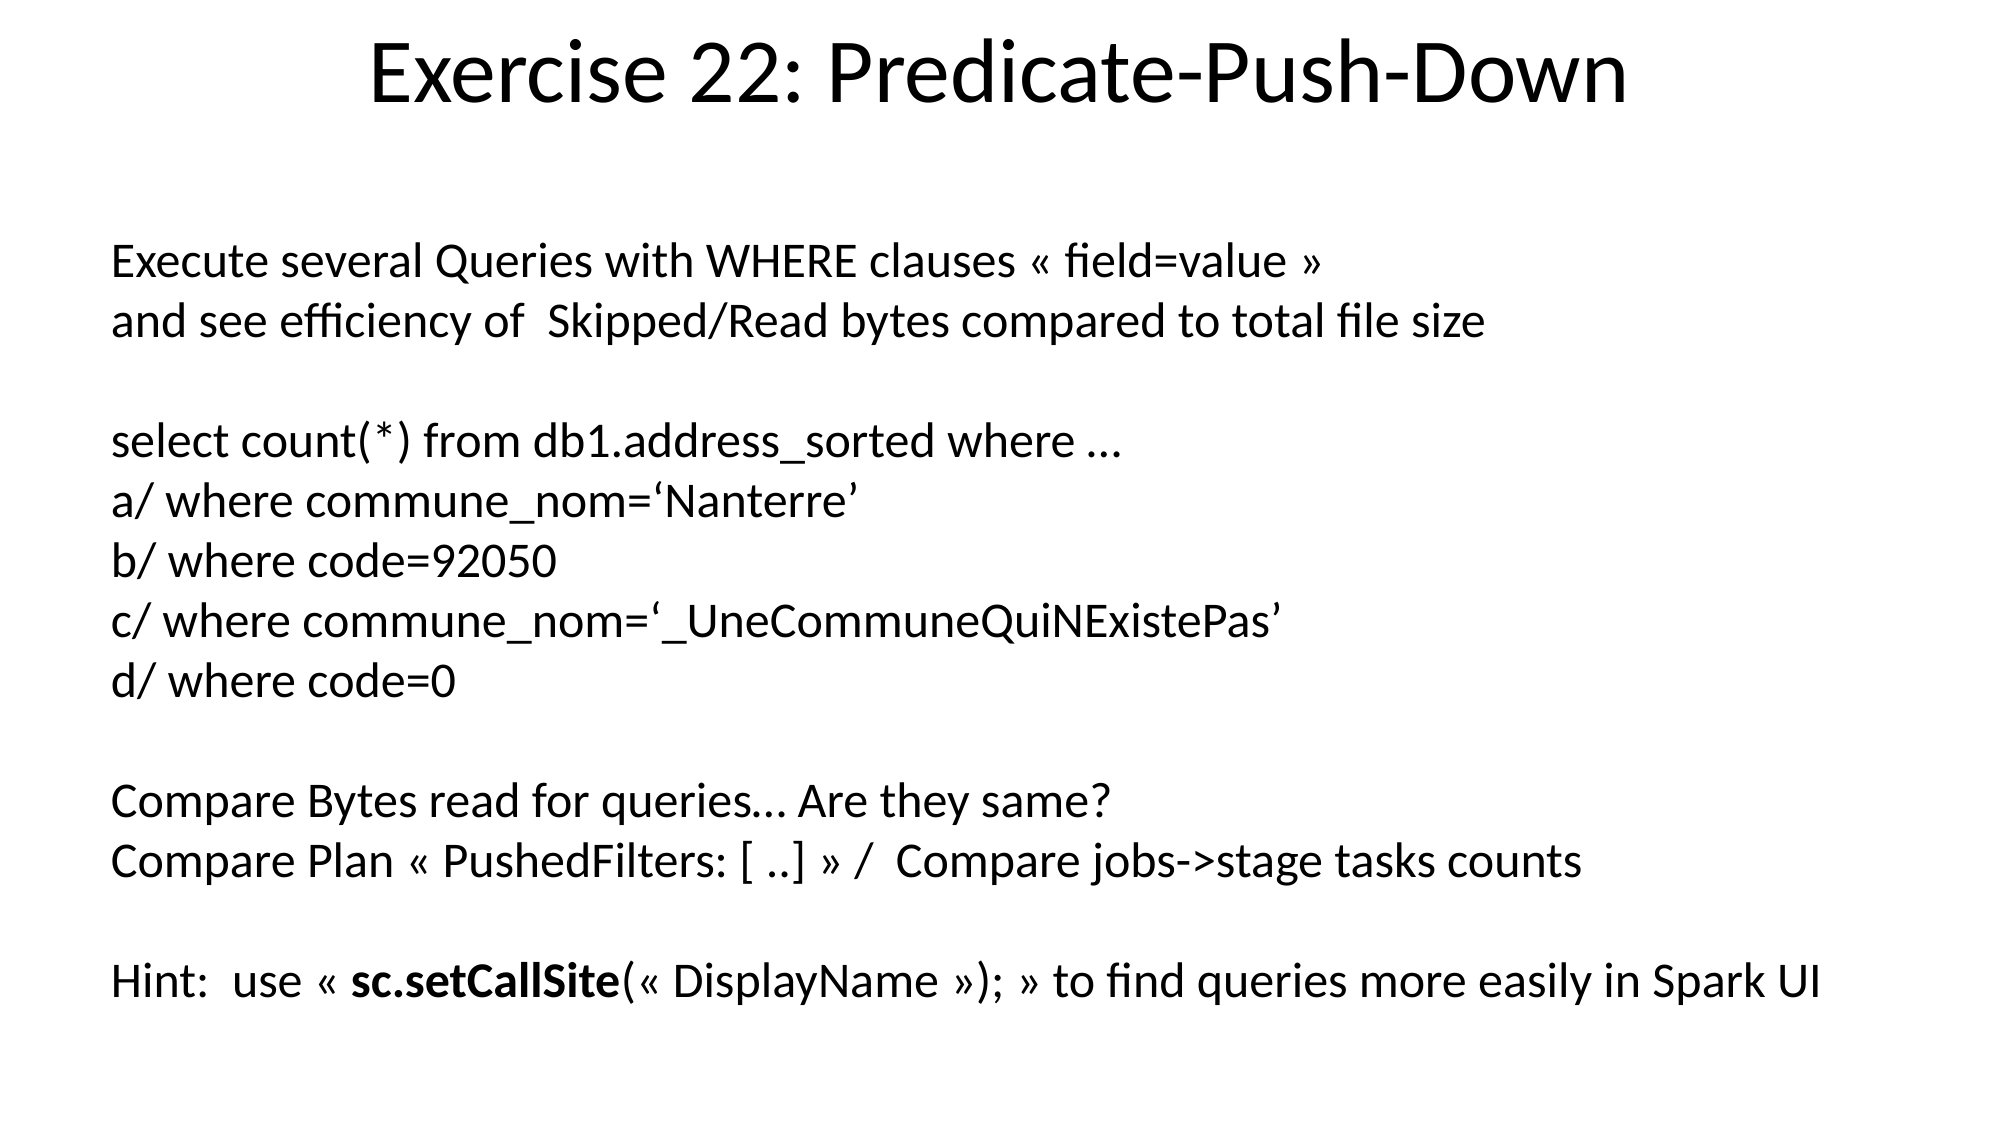

# Exercise 22: Predicate-Push-Down
Execute several Queries with WHERE clauses « field=value »
and see efficiency of  Skipped/Read bytes compared to total file size

select count(*) from db1.address_sorted where …
a/ where commune_nom=‘Nanterre’
b/ where code=92050
c/ where commune_nom=‘_UneCommuneQuiNExistePas’
d/ where code=0

Compare Bytes read for queries… Are they same?
Compare Plan « PushedFilters: [ ..] » /  Compare jobs->stage tasks counts

Hint:  use « sc.setCallSite(« DisplayName »); » to find queries more easily in Spark UI